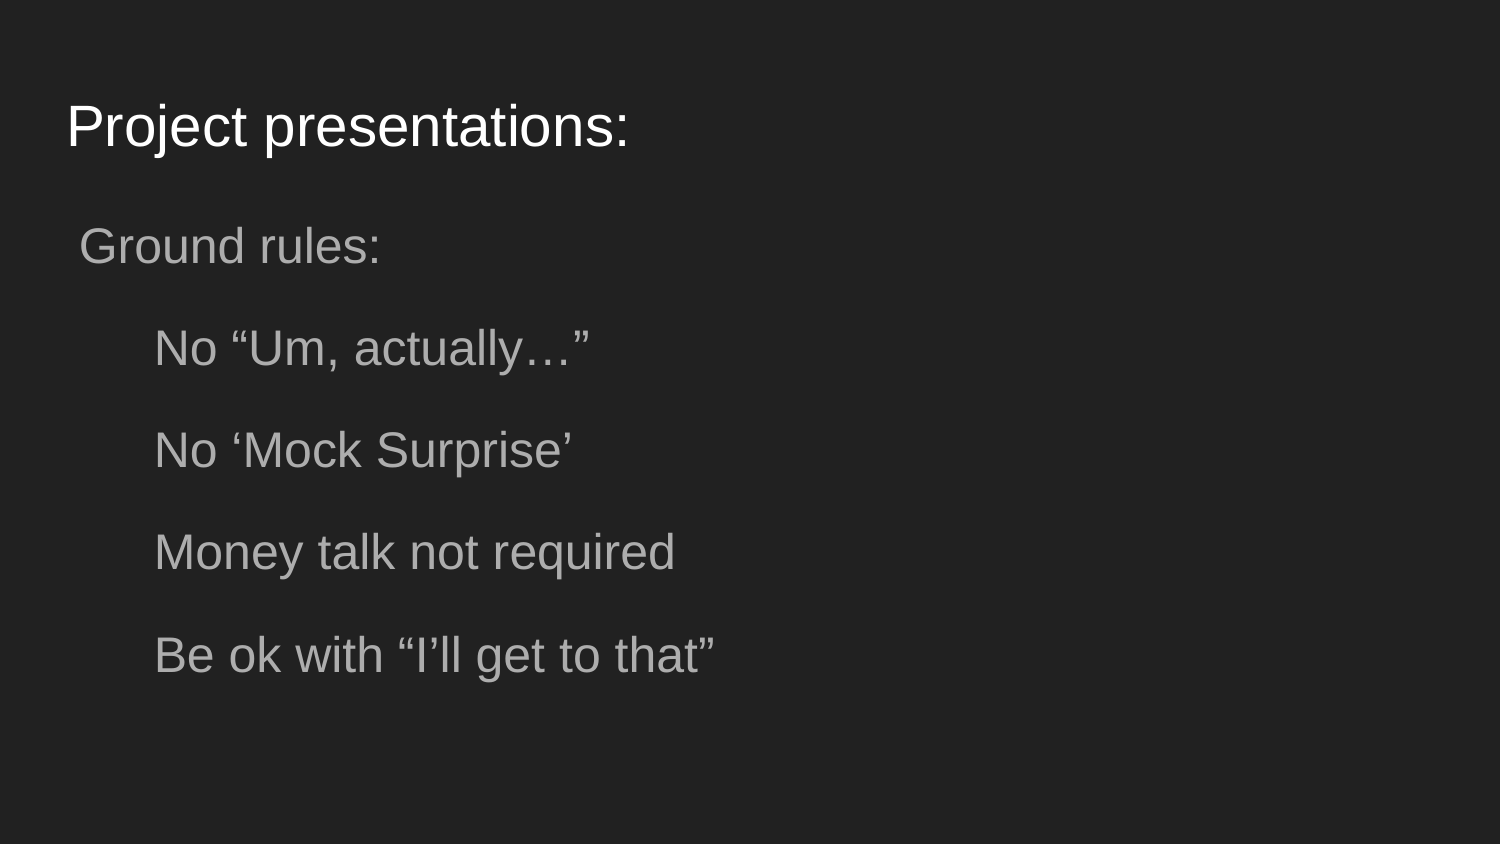

# Project presentations:
Ground rules:
No “Um, actually…”
No ‘Mock Surprise’
Money talk not required
Be ok with “I’ll get to that”